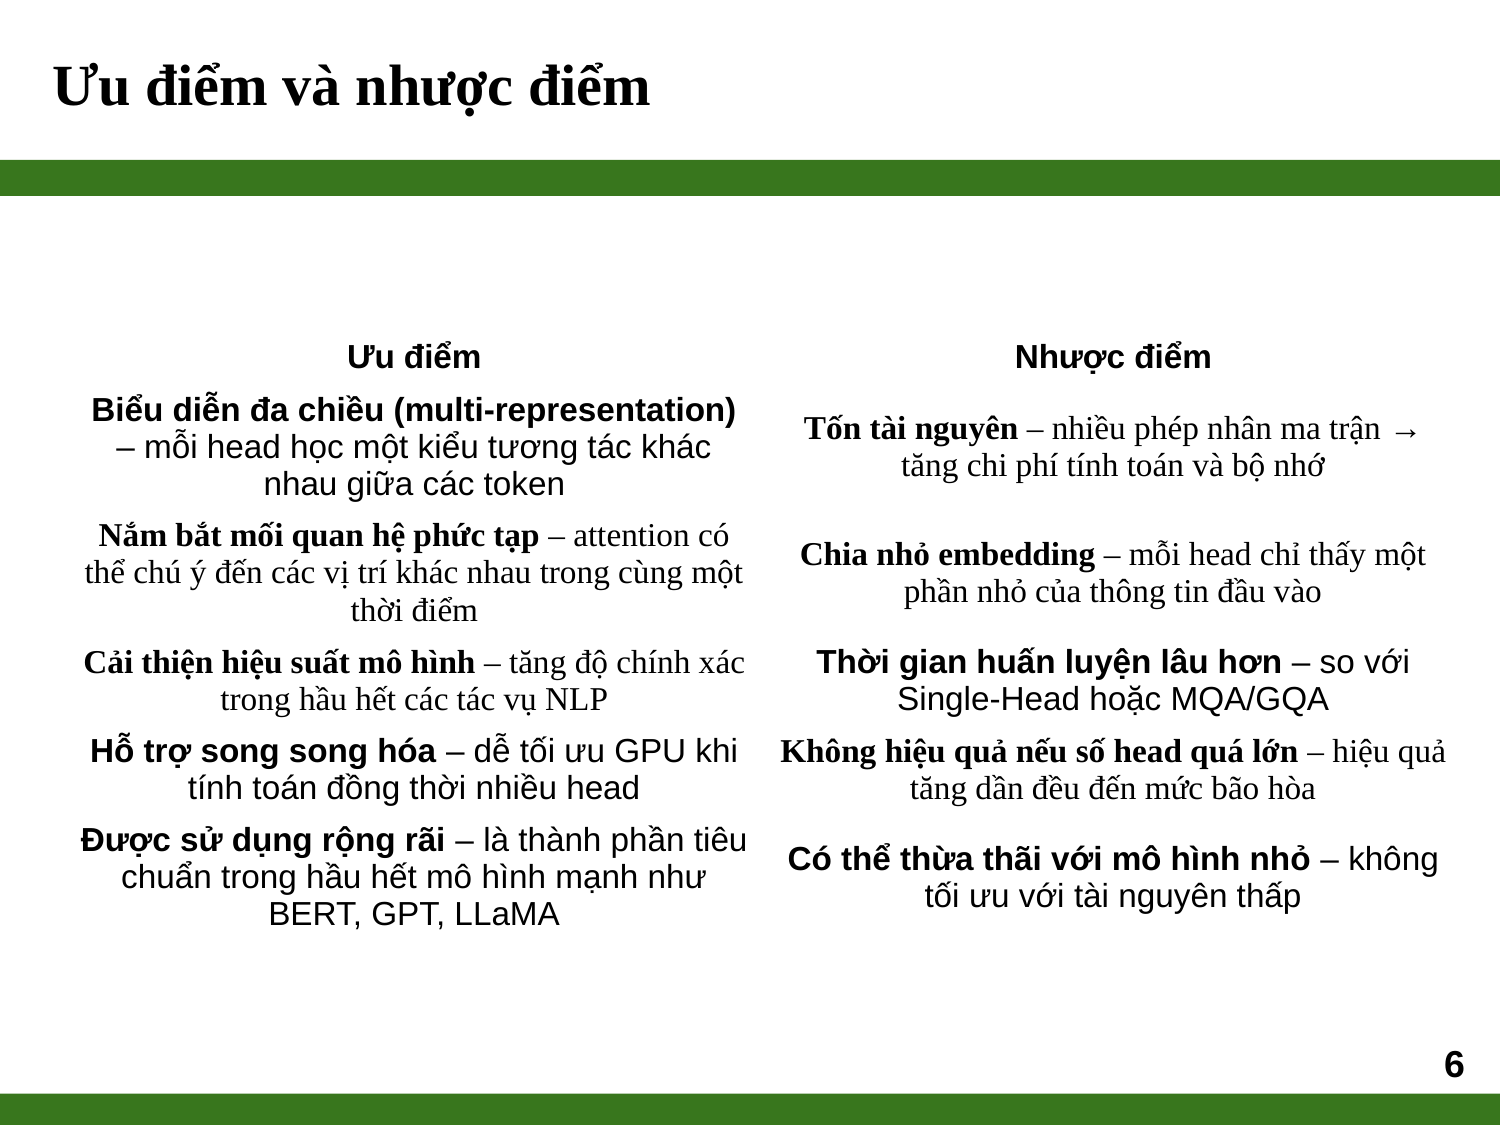

# Ưu điểm và nhược điểm
| Ưu điểm | Nhược điểm |
| --- | --- |
| Biểu diễn đa chiều (multi-representation) – mỗi head học một kiểu tương tác khác nhau giữa các token | Tốn tài nguyên – nhiều phép nhân ma trận → tăng chi phí tính toán và bộ nhớ |
| Nắm bắt mối quan hệ phức tạp – attention có thể chú ý đến các vị trí khác nhau trong cùng một thời điểm | Chia nhỏ embedding – mỗi head chỉ thấy một phần nhỏ của thông tin đầu vào |
| Cải thiện hiệu suất mô hình – tăng độ chính xác trong hầu hết các tác vụ NLP | Thời gian huấn luyện lâu hơn – so với Single-Head hoặc MQA/GQA |
| Hỗ trợ song song hóa – dễ tối ưu GPU khi tính toán đồng thời nhiều head | Không hiệu quả nếu số head quá lớn – hiệu quả tăng dần đều đến mức bão hòa |
| Được sử dụng rộng rãi – là thành phần tiêu chuẩn trong hầu hết mô hình mạnh như BERT, GPT, LLaMA | Có thể thừa thãi với mô hình nhỏ – không tối ưu với tài nguyên thấp |
6